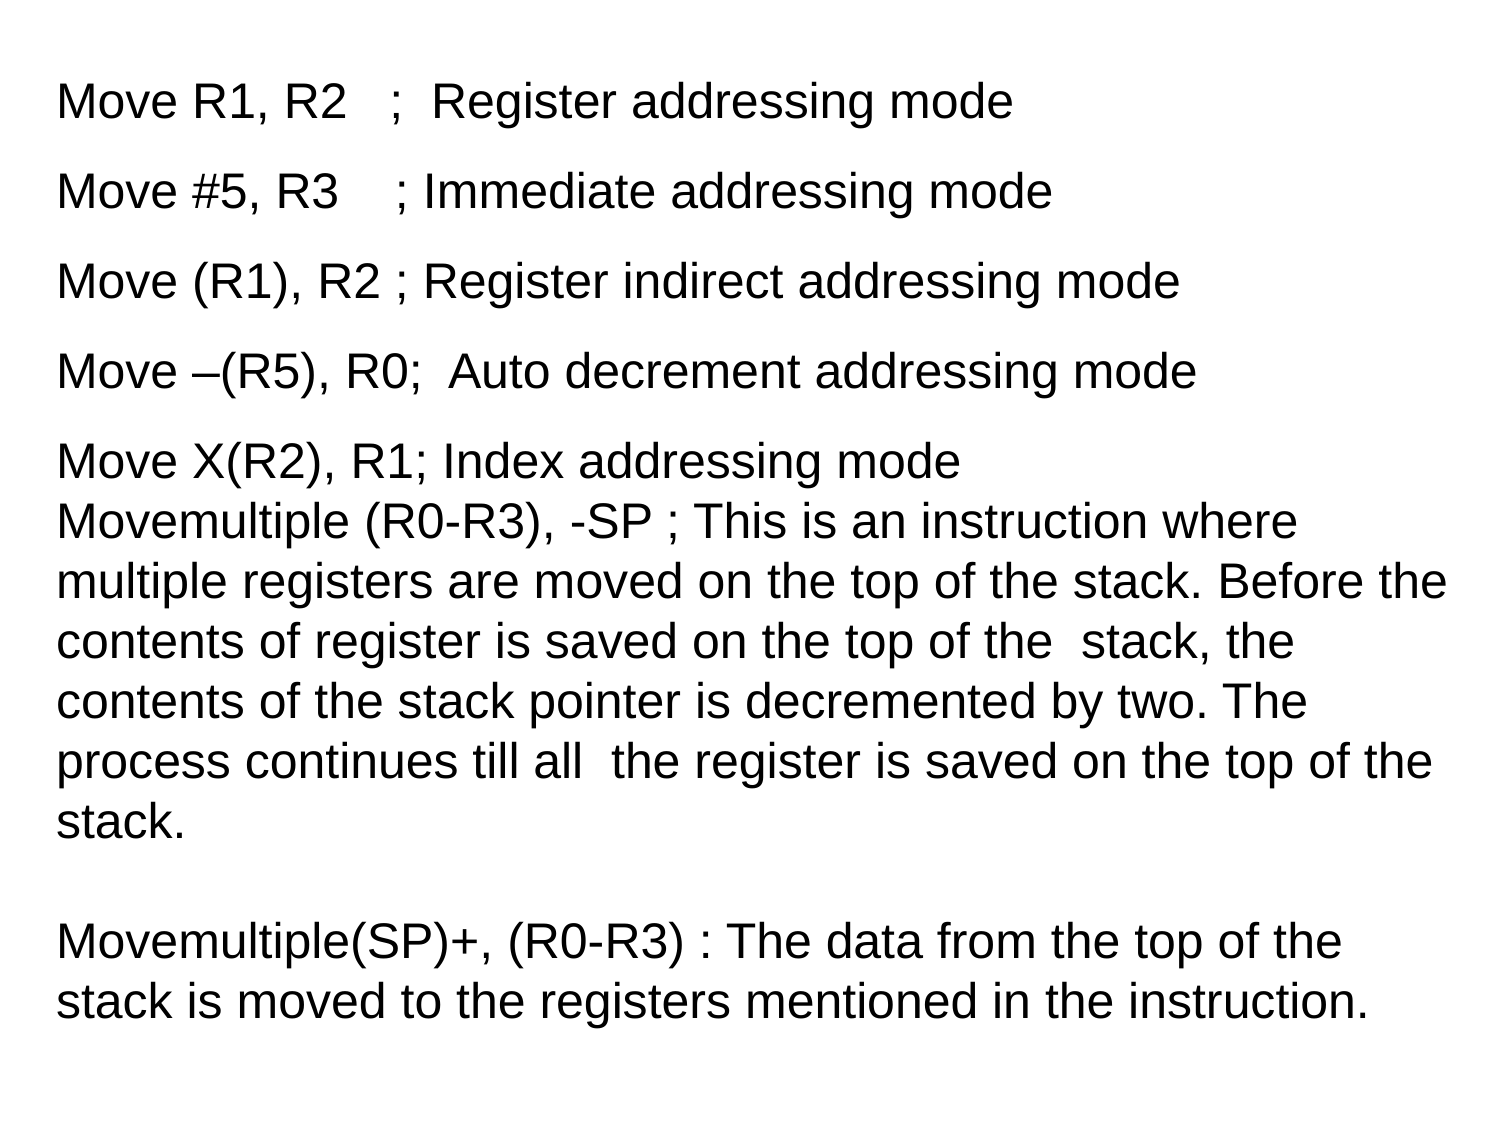

Move R1, R2   ;  Register addressing mode
Move #5, R3    ; Immediate addressing mode
Move (R1), R2 ; Register indirect addressing mode
Move –(R5), R0;  Auto decrement addressing mode
Move X(R2), R1; Index addressing mode
Movemultiple (R0-R3), -SP ; This is an instruction where  multiple registers are moved on the top of the stack. Before the contents of register is saved on the top of the  stack, the contents of the stack pointer is decremented by two. The process continues till all  the register is saved on the top of the stack.

Movemultiple(SP)+, (R0-R3) : The data from the top of the stack is moved to the registers mentioned in the instruction.